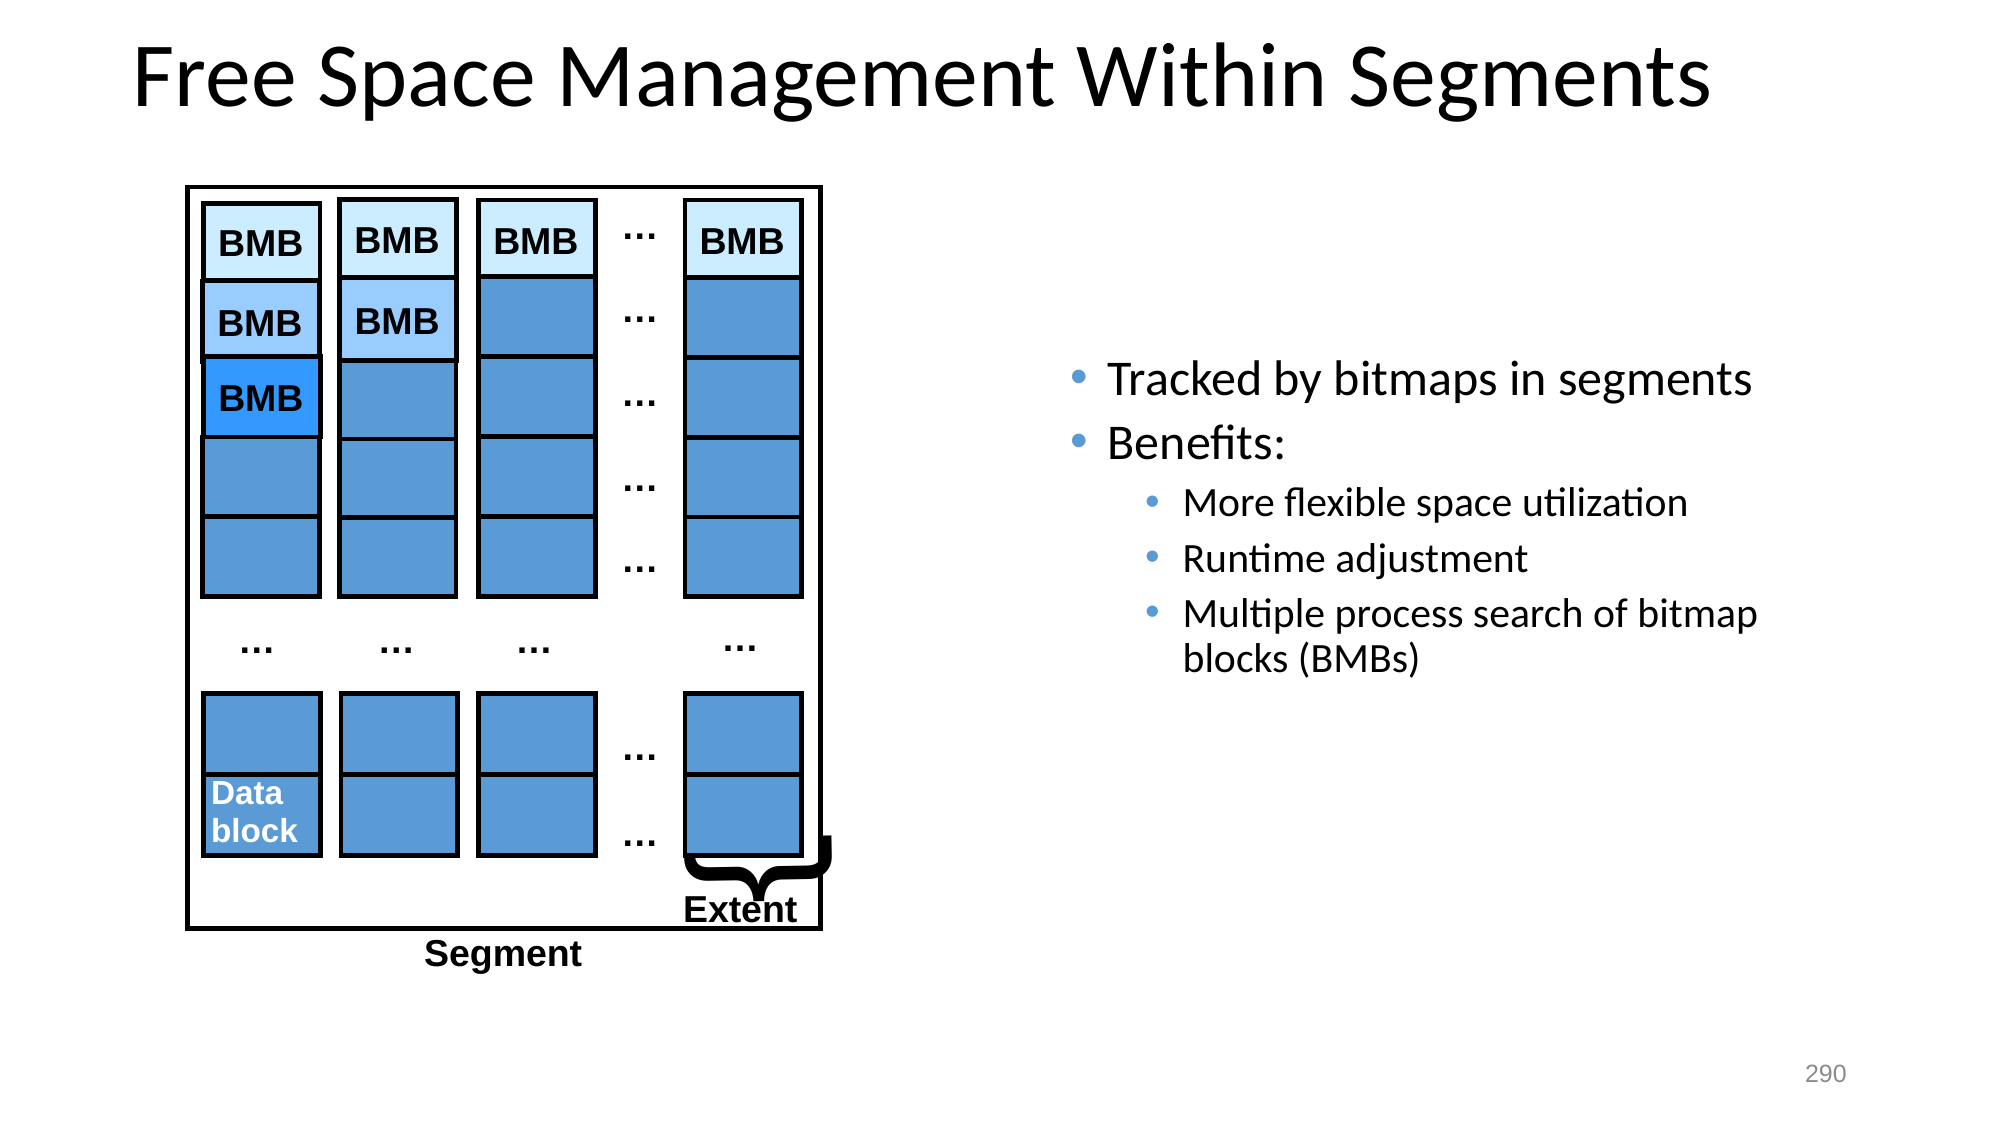

# Free Space Management Within Segments

BMB
BMB

…
…
…
…
…
BMB
BMB
BMB

BMB
Tracked by bitmaps in segments
Benefits:
More flexible space utilization
Runtime adjustment
Multiple process search of bitmap blocks (BMBs)
BMB

…
…
…
…

Data
block

…
…
{
Extent
Segment
290